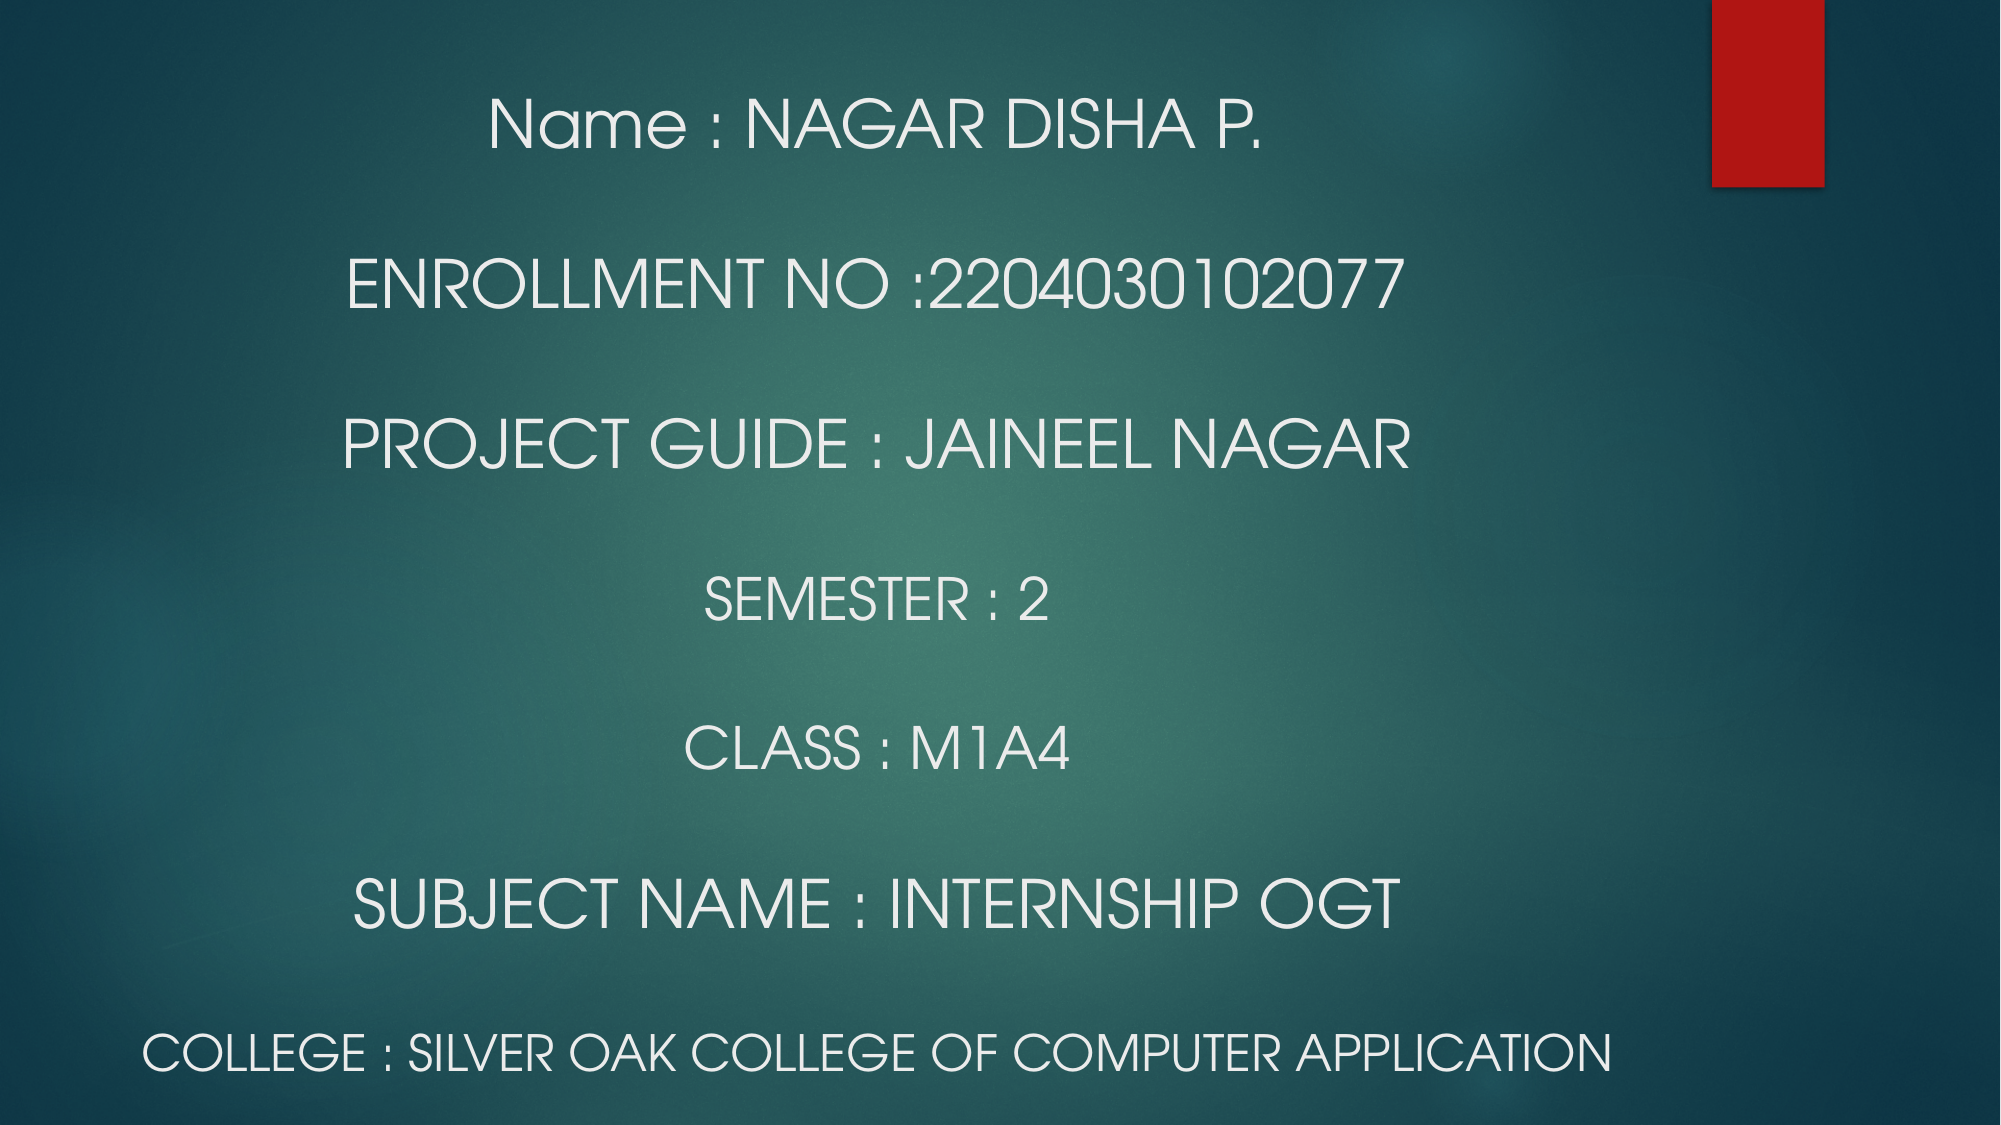

# Name : NAGAR DISHA P. ENROLLMENT NO :2204030102077 PROJECT GUIDE : JAINEEL NAGAR SEMESTER : 2 CLASS : M1A4 SUBJECT NAME : INTERNSHIP OGT COLLEGE : SILVER OAK COLLEGE OF COMPUTER APPLICATION